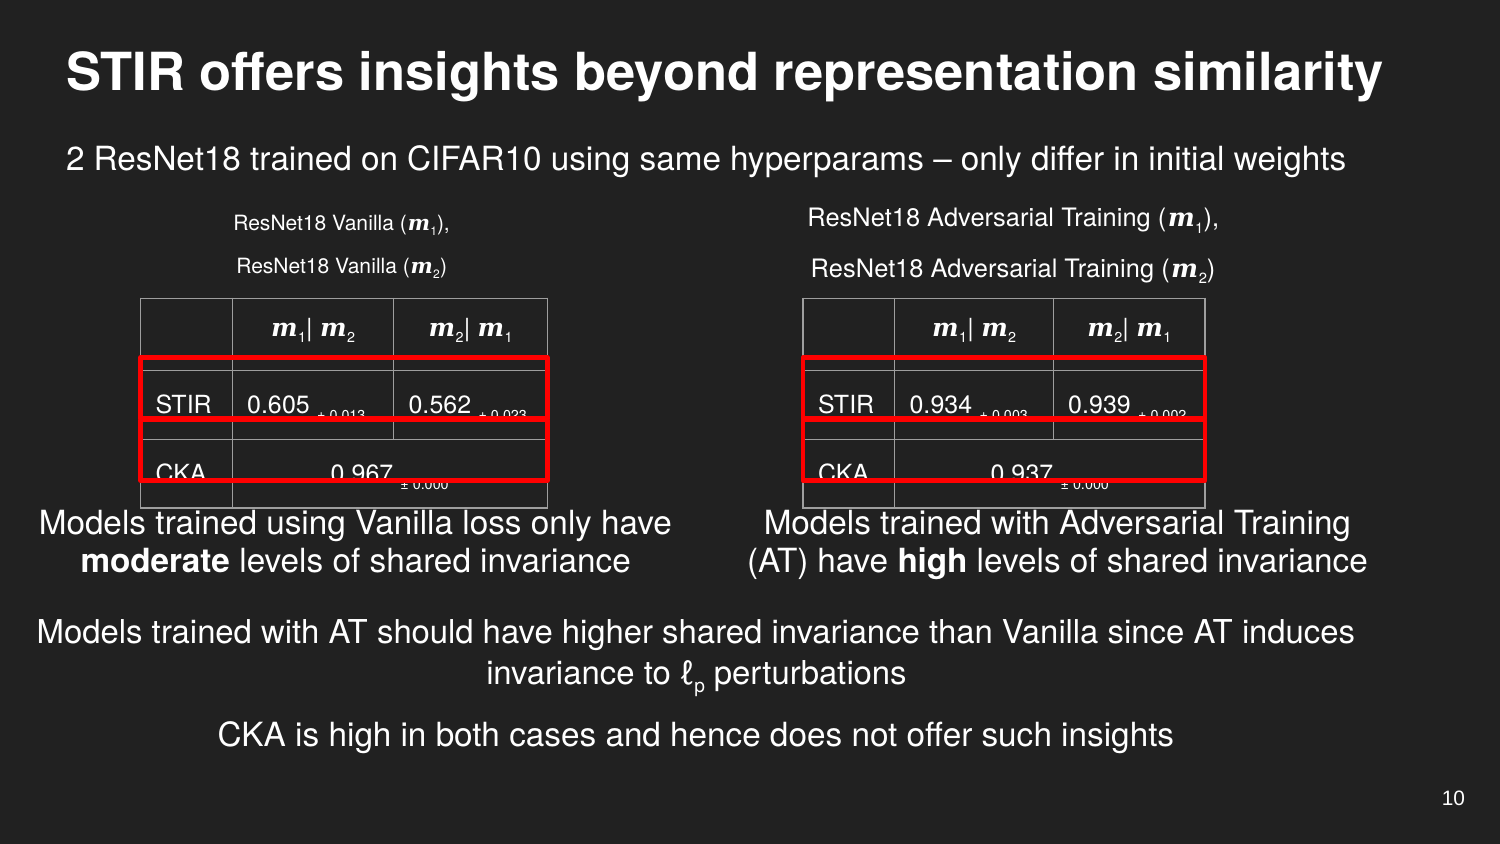

# STIR offers insights beyond representation similarity
2 ResNet18 trained on CIFAR10 using same hyperparams – only differ in initial weights
ResNet18 Adversarial Training (𝒎1),
ResNet18 Adversarial Training (𝒎2)
ResNet18 Vanilla (𝒎1),
ResNet18 Vanilla (𝒎2)
|  | 𝒎1| 𝒎2 | 𝒎2| 𝒎1 |
| --- | --- | --- |
| STIR | 0.605 ± 0.013 | 0.562 ± 0.023 |
| CKA | 0.967 ± 0.000 |  |
|  | 𝒎1| 𝒎2 | 𝒎2| 𝒎1 |
| --- | --- | --- |
| STIR | 0.934 ± 0.003 | 0.939 ± 0.002 |
| CKA | 0.937 ± 0.000 |  |

Models trained using Vanilla loss only have moderate levels of shared invariance
Models trained with Adversarial Training (AT) have high levels of shared invariance
Models trained with AT should have higher shared invariance than Vanilla since AT induces invariance to ℓp perturbations
CKA is high in both cases and hence does not offer such insights
10